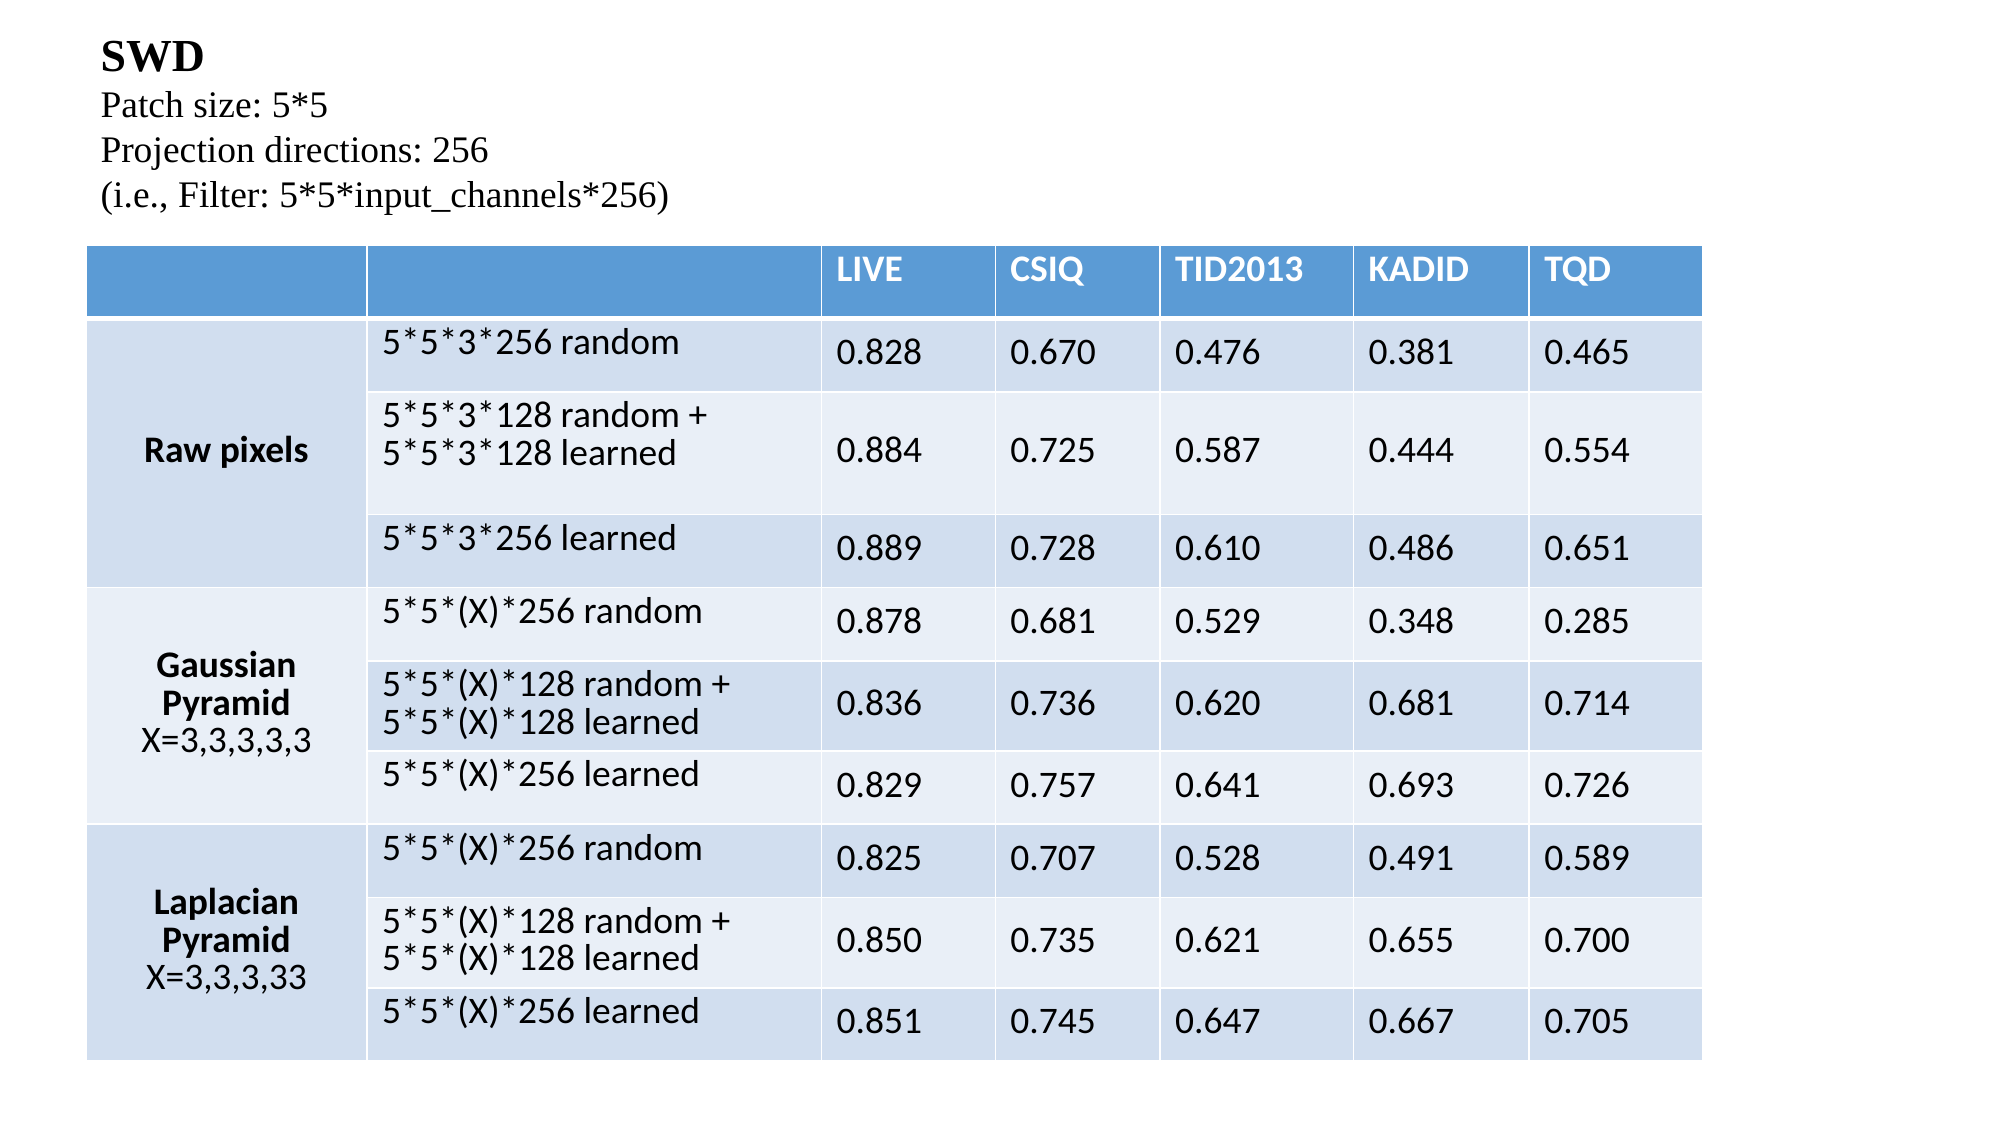

SWD
Patch size: 5*5
Projection directions: 256
(i.e., Filter: 5*5*input_channels*256)

|  |  | LIVE | CSIQ | TID2013 | KADID | TQD |
| --- | --- | --- | --- | --- | --- | --- |
| Raw pixels | 5\*5\*3\*256 random | 0.828 | 0.670 | 0.476 | 0.381 | 0.465 |
|  | 5\*5\*3\*128 random + 5\*5\*3\*128 learned | 0.884 | 0.725 | 0.587 | 0.444 | 0.554 |
|  | 5\*5\*3\*256 learned | 0.889 | 0.728 | 0.610 | 0.486 | 0.651 |
| Gaussian Pyramid X=3,3,3,3,3 | 5\*5\*(X)\*256 random | 0.878 | 0.681 | 0.529 | 0.348 | 0.285 |
|  | 5\*5\*(X)\*128 random + 5\*5\*(X)\*128 learned | 0.836 | 0.736 | 0.620 | 0.681 | 0.714 |
|  | 5\*5\*(X)\*256 learned | 0.829 | 0.757 | 0.641 | 0.693 | 0.726 |
| Laplacian Pyramid X=3,3,3,33 | 5\*5\*(X)\*256 random | 0.825 | 0.707 | 0.528 | 0.491 | 0.589 |
|  | 5\*5\*(X)\*128 random + 5\*5\*(X)\*128 learned | 0.850 | 0.735 | 0.621 | 0.655 | 0.700 |
|  | 5\*5\*(X)\*256 learned | 0.851 | 0.745 | 0.647 | 0.667 | 0.705 |